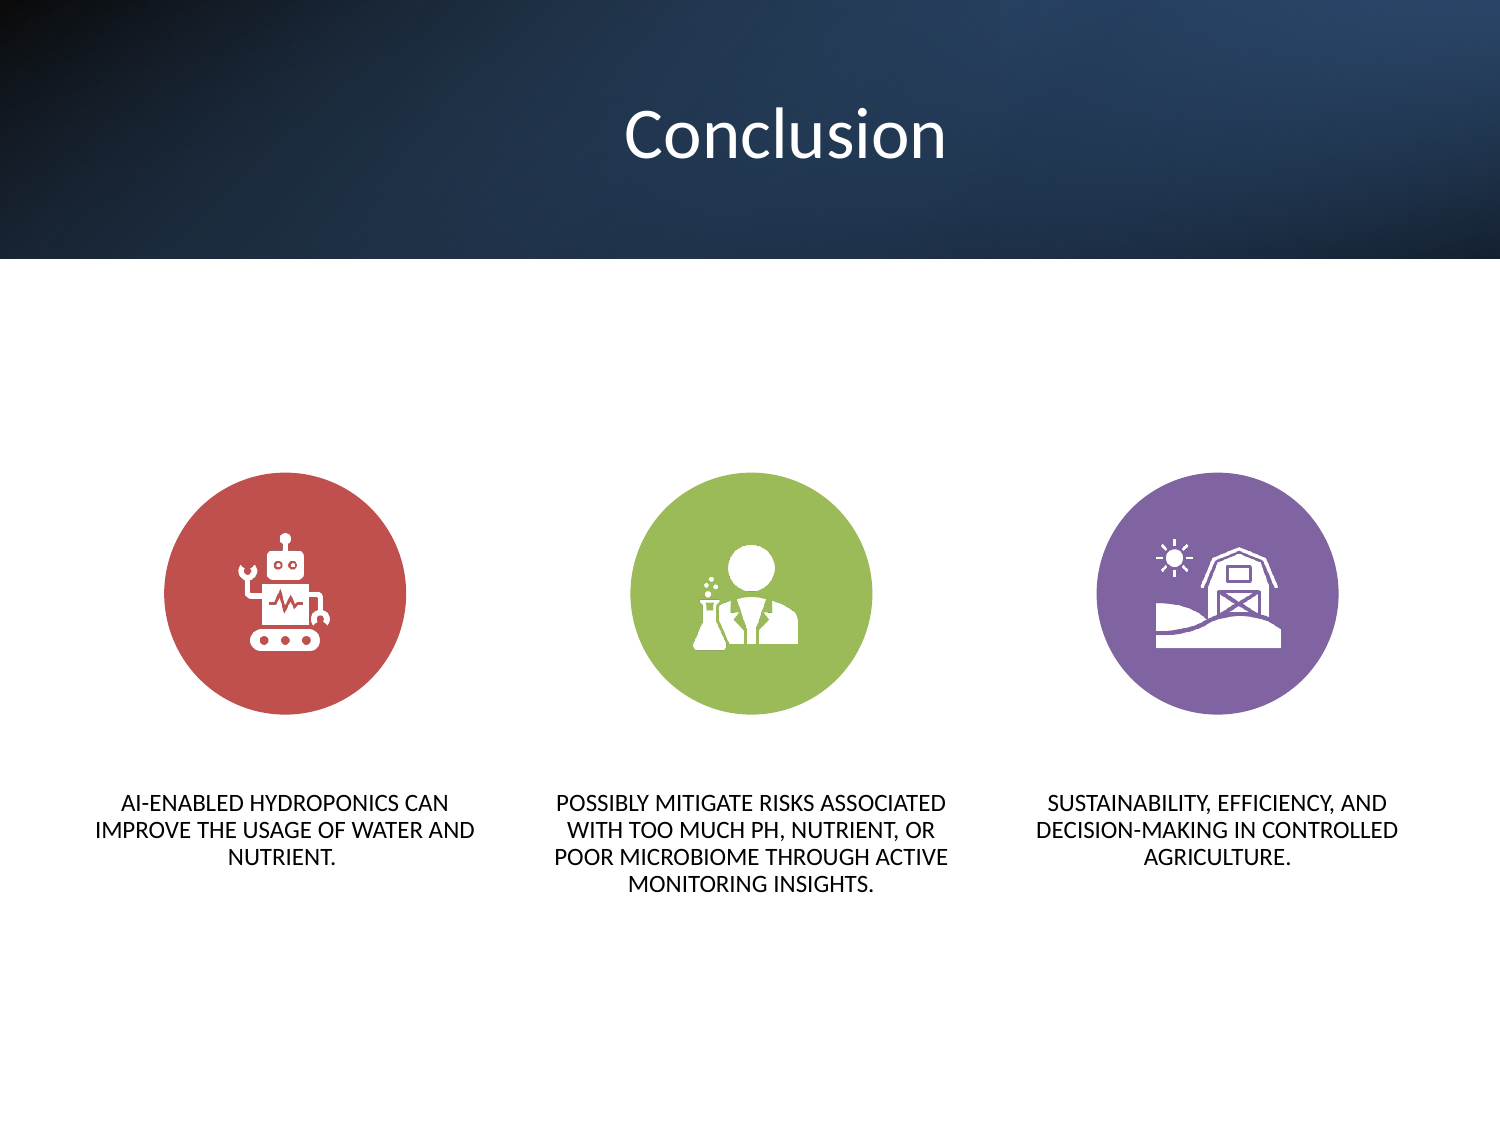

# Conclusion
AI-enabled hydroponics can improve the usage of water and nutrient.
Possibly mitigate risks associated with too much pH, nutrient, or poor microbiome through active monitoring insights.
sustainability, efficiency, and decision-making in controlled agriculture.